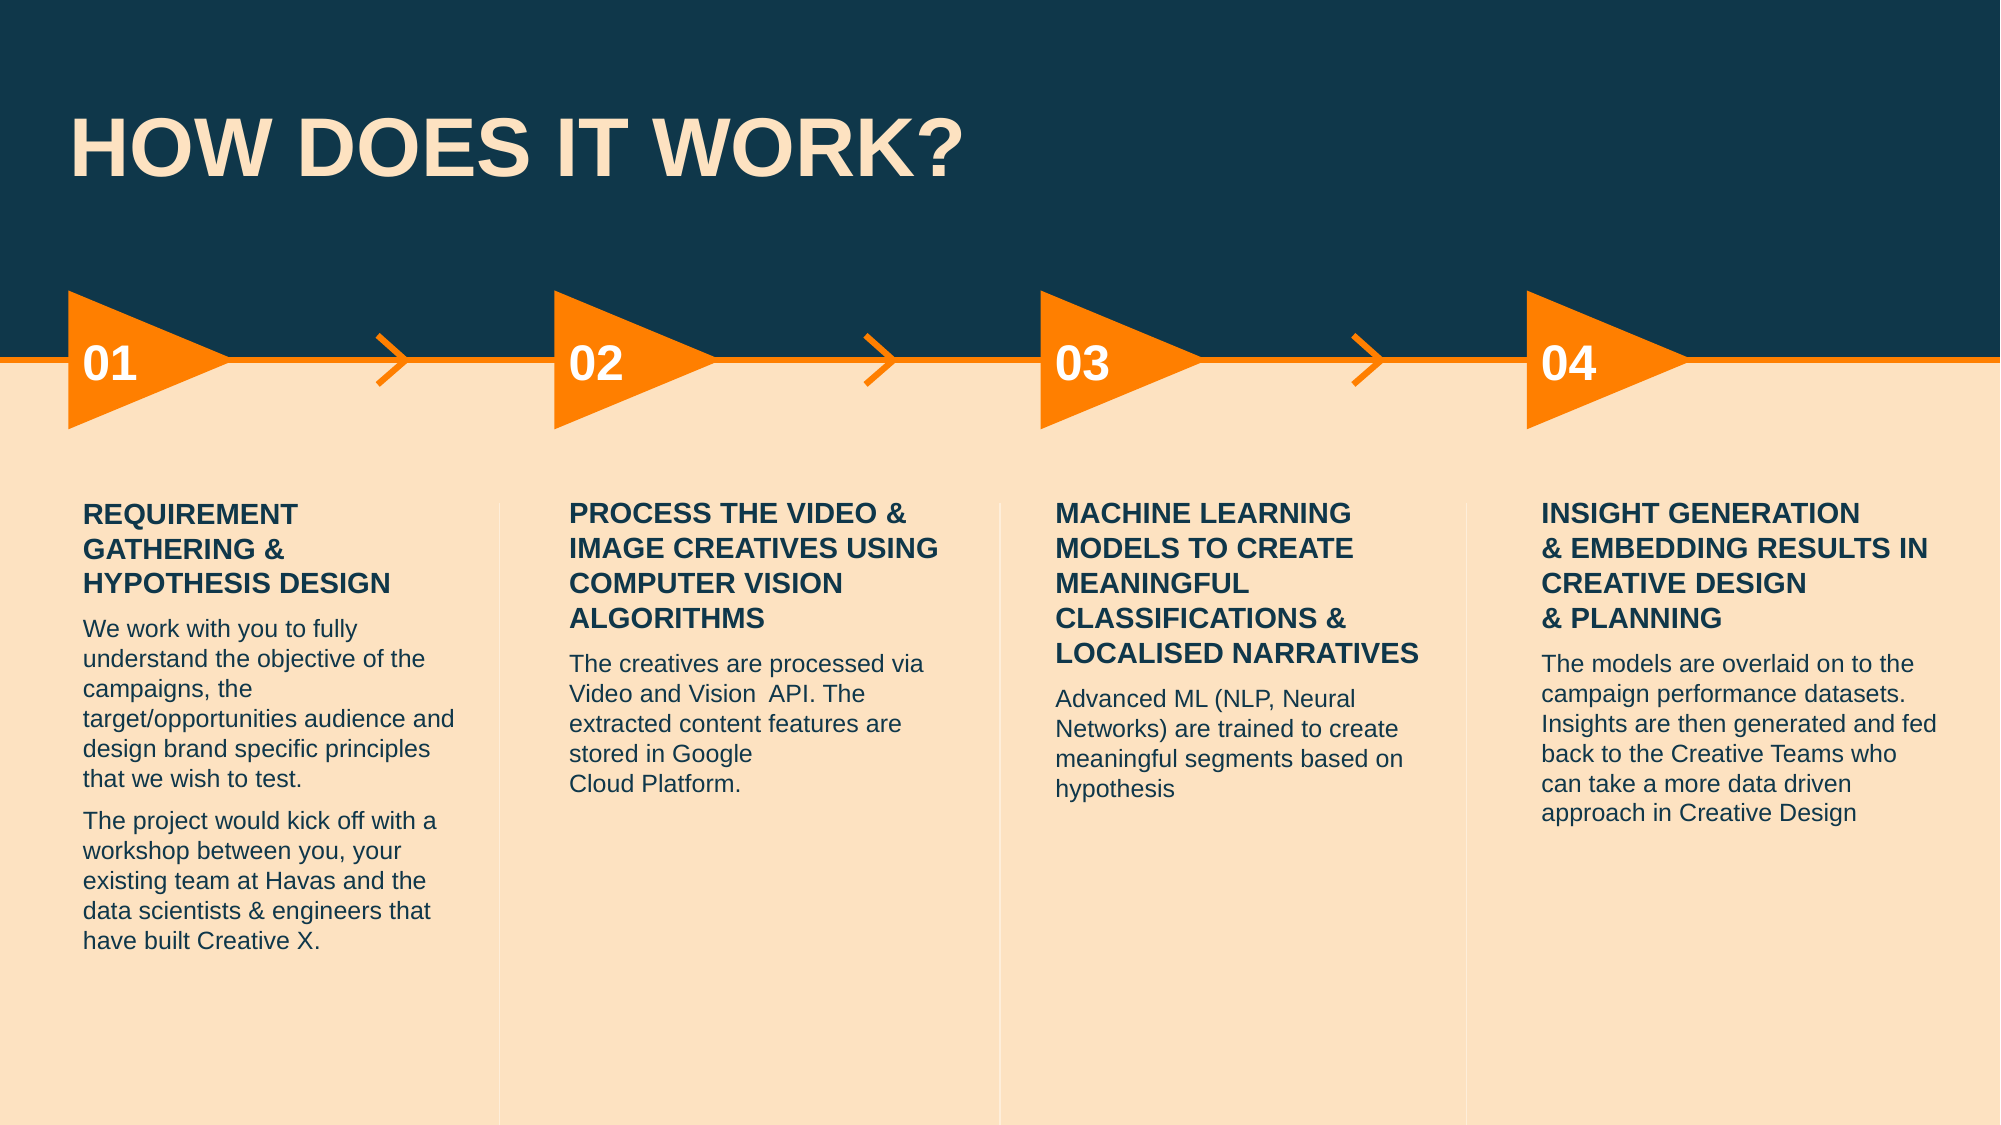

# how does it work?
02
03
01
04

REQUIREMENT GATHERING & HYPOTHESIS DESIGN
We work with you to fully understand the objective of the campaigns, the target/opportunities audience and design brand specific principles that we wish to test.
The project would kick off with a workshop between you, your existing team at Havas and the data scientists & engineers that have built Creative X.

PROCESS THE VIDEO & IMAGE CREATIVES USING COMPUTER VISION ALGORITHMS
The creatives are processed via Video and Vision  API. The extracted content features are stored in Google
Cloud Platform.

MACHINE LEARNING MODELS TO CREATE MEANINGFUL CLASSIFICATIONS & LOCALISED NARRATIVES
Advanced ML (NLP, Neural Networks) are trained to create meaningful segments based on hypothesis

INSIGHT GENERATION
& EMBEDDING RESULTS IN CREATIVE DESIGN
& PLANNING
The models are overlaid on to the campaign performance datasets. Insights are then generated and fed back to the Creative Teams who can take a more data driven approach in Creative Design